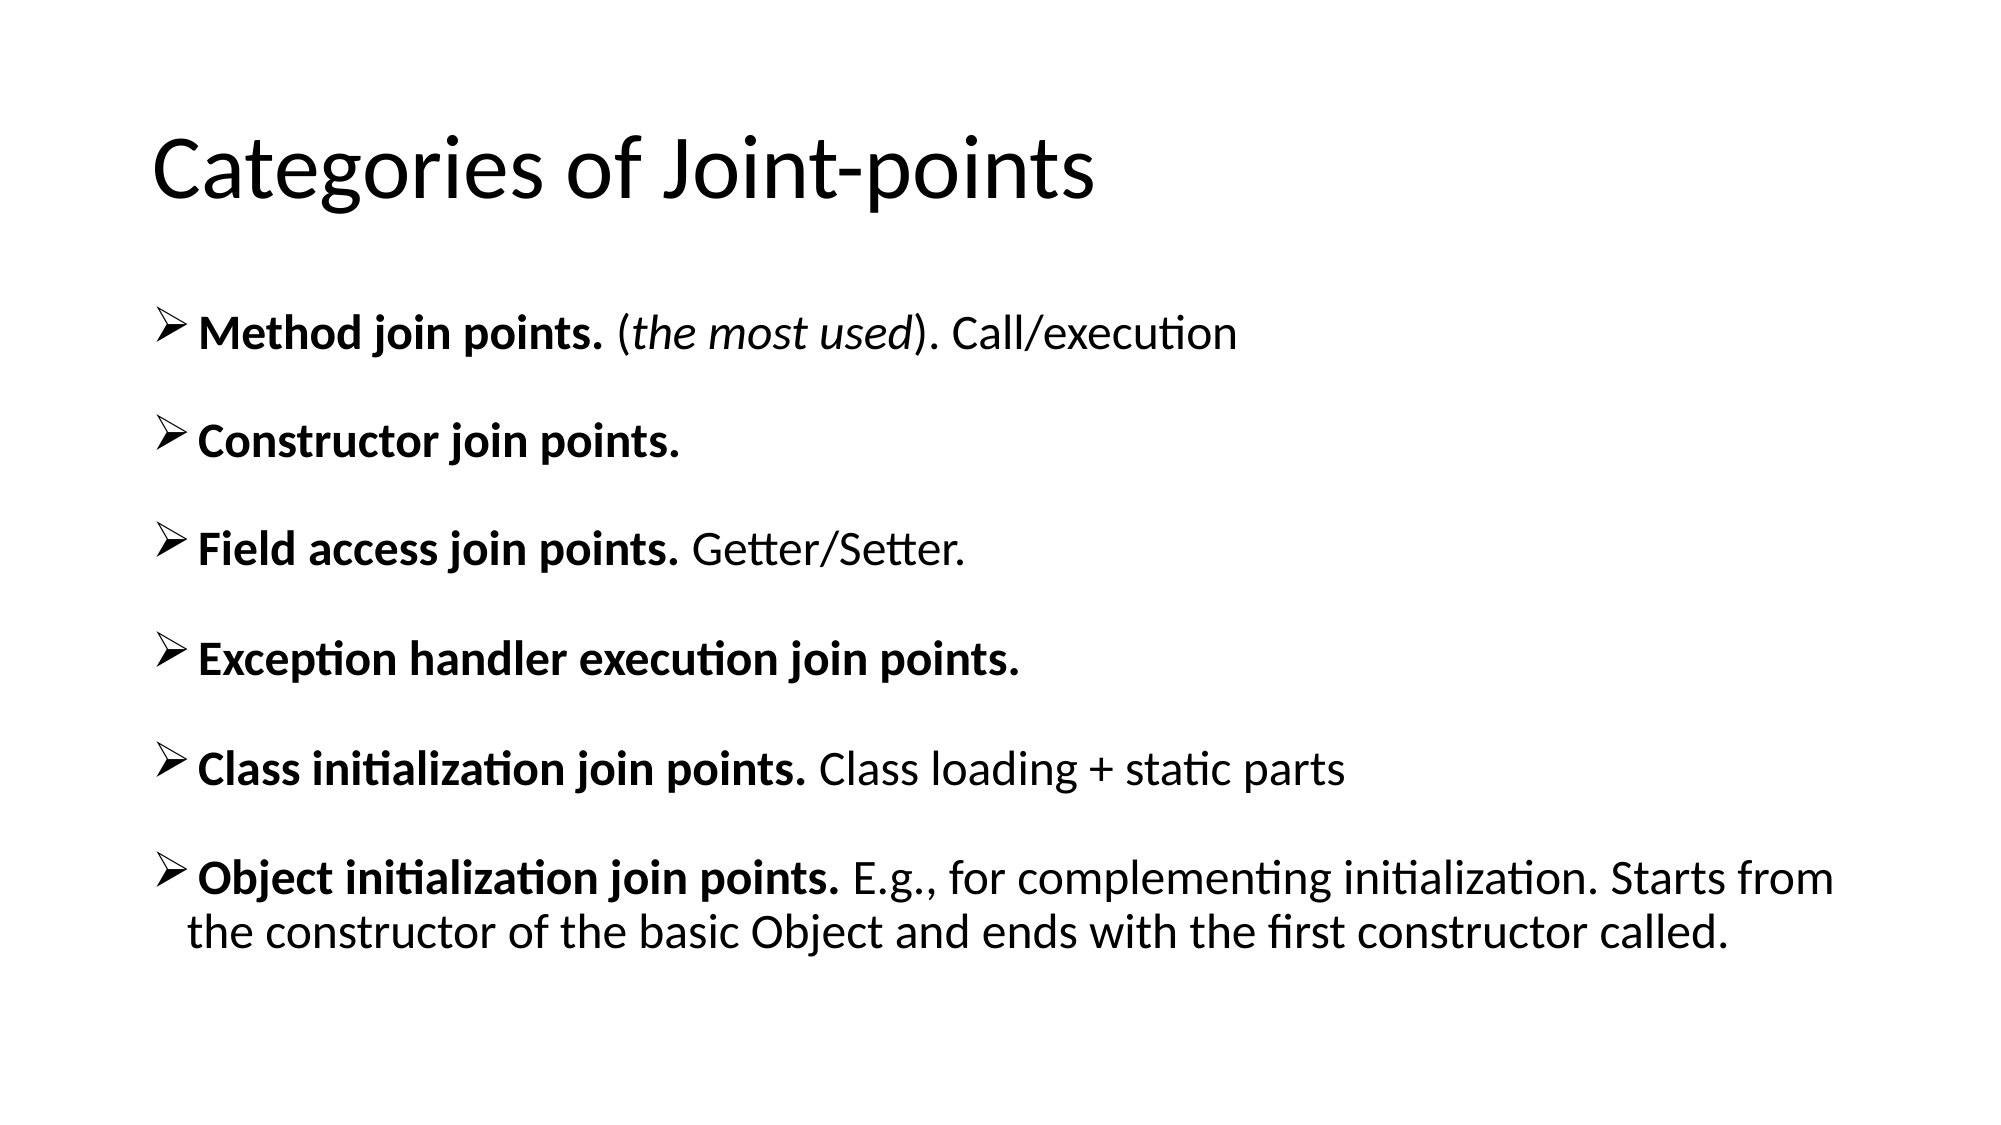

# Categories of Joint-points
 Method join points. (the most used). Call/execution

 Constructor join points.

 Field access join points. Getter/Setter.

 Exception handler execution join points.

 Class initialization join points. Class loading + static parts

 Object initialization join points. E.g., for complementing initialization. Starts from the constructor of the basic Object and ends with the first constructor called.